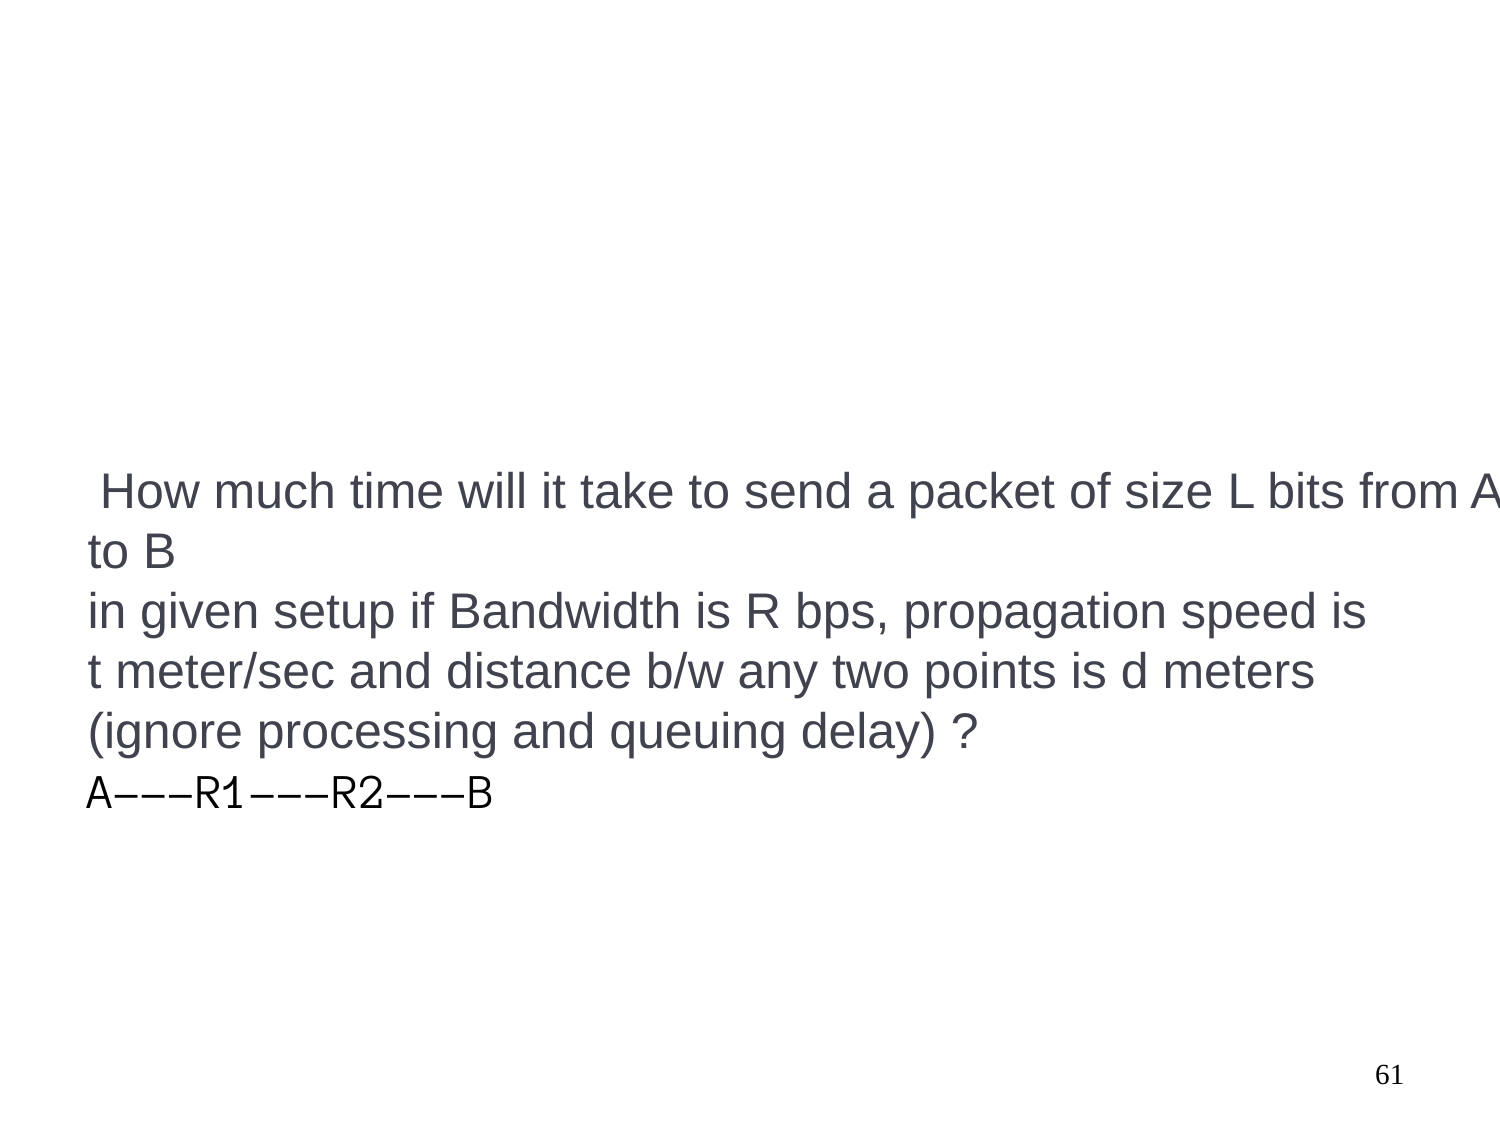

#
 How much time will it take to send a packet of size L bits from A to B
in given setup if Bandwidth is R bps, propagation speed is
t meter/sec and distance b/w any two points is d meters
(ignore processing and queuing delay) ?
A---R1---R2---B
61